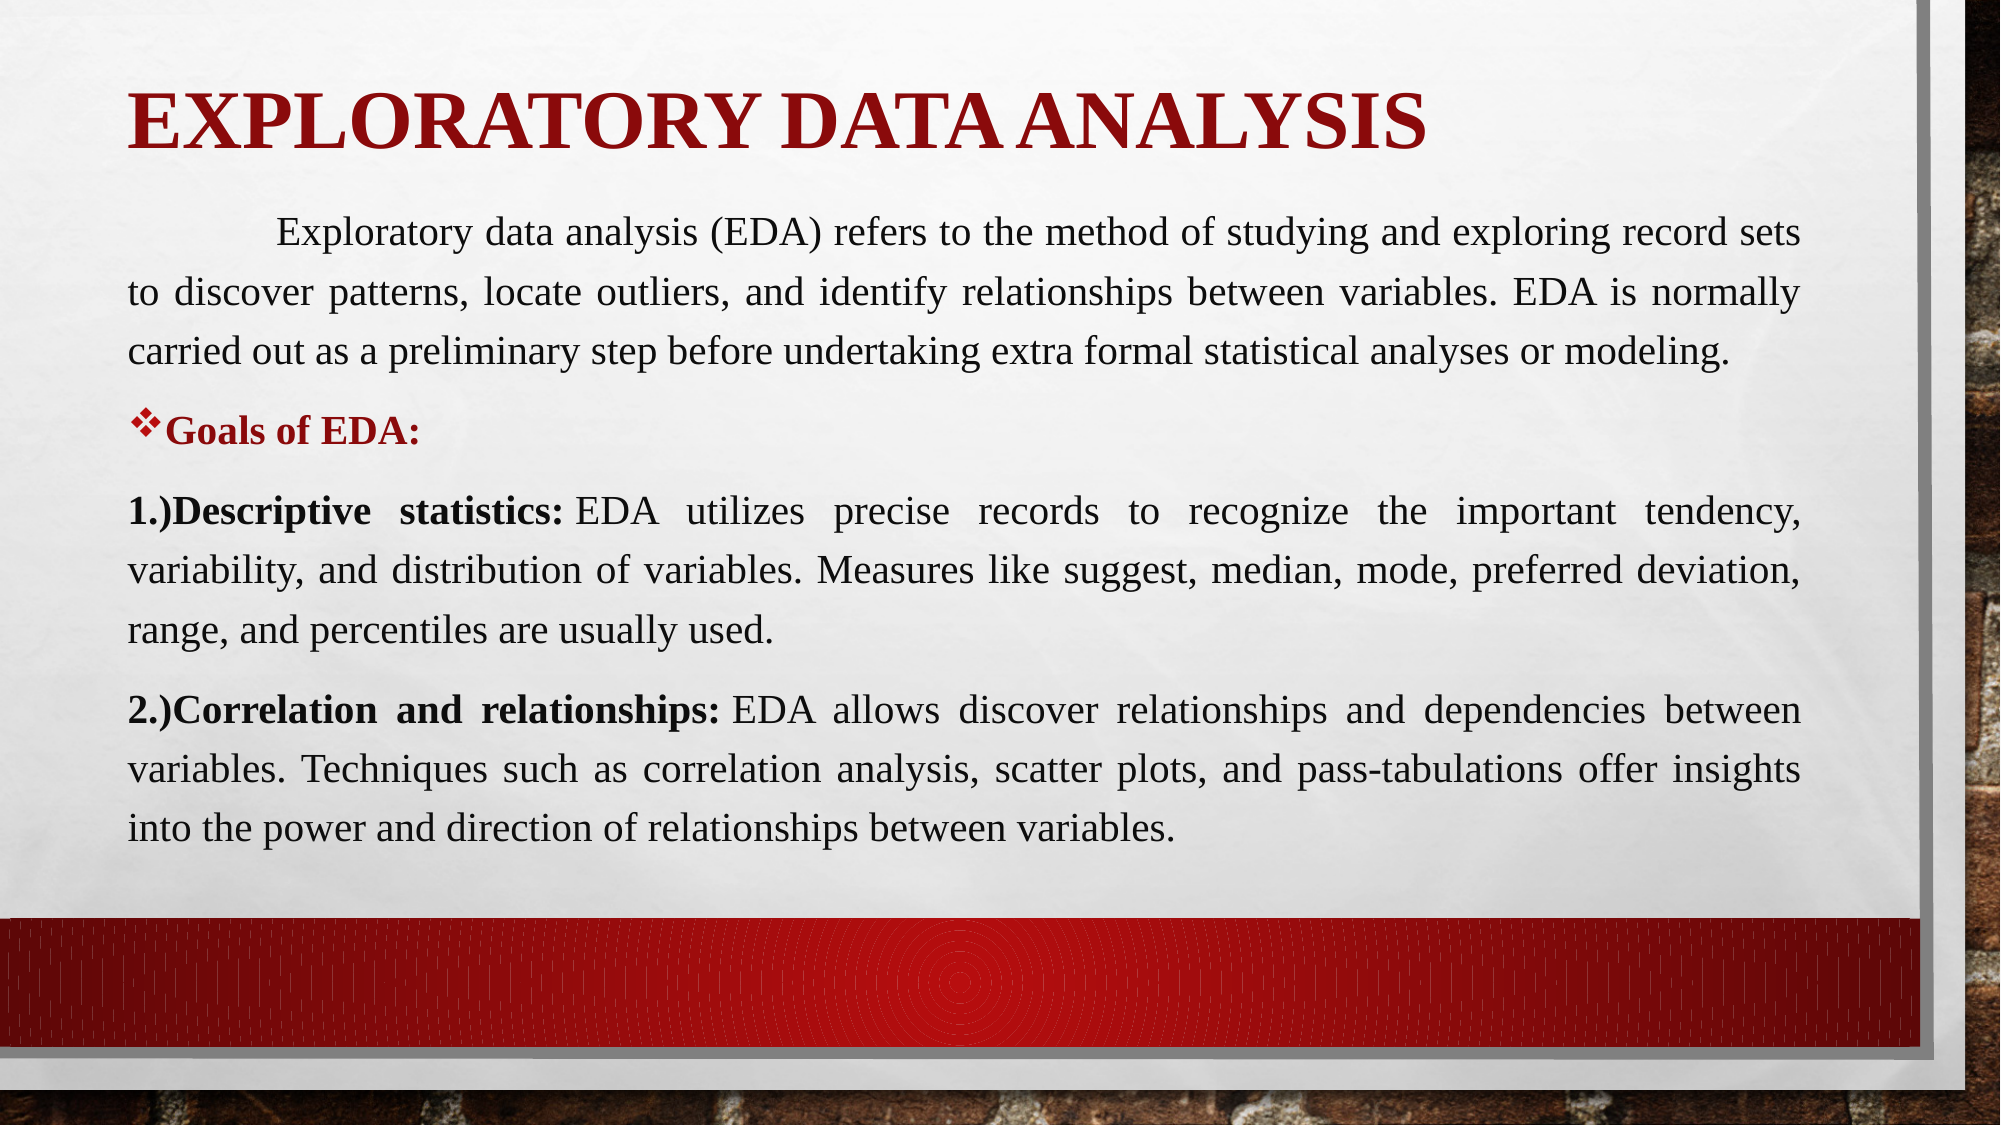

# EXPLORATORY DATA ANALYSIS
	Exploratory data analysis (EDA) refers to the method of studying and exploring record sets to discover patterns, locate outliers, and identify relationships between variables. EDA is normally carried out as a preliminary step before undertaking extra formal statistical analyses or modeling.
Goals of EDA:
1.)Descriptive statistics: EDA utilizes precise records to recognize the important tendency, variability, and distribution of variables. Measures like suggest, median, mode, preferred deviation, range, and percentiles are usually used.
2.)Correlation and relationships: EDA allows discover relationships and dependencies between variables. Techniques such as correlation analysis, scatter plots, and pass-tabulations offer insights into the power and direction of relationships between variables.